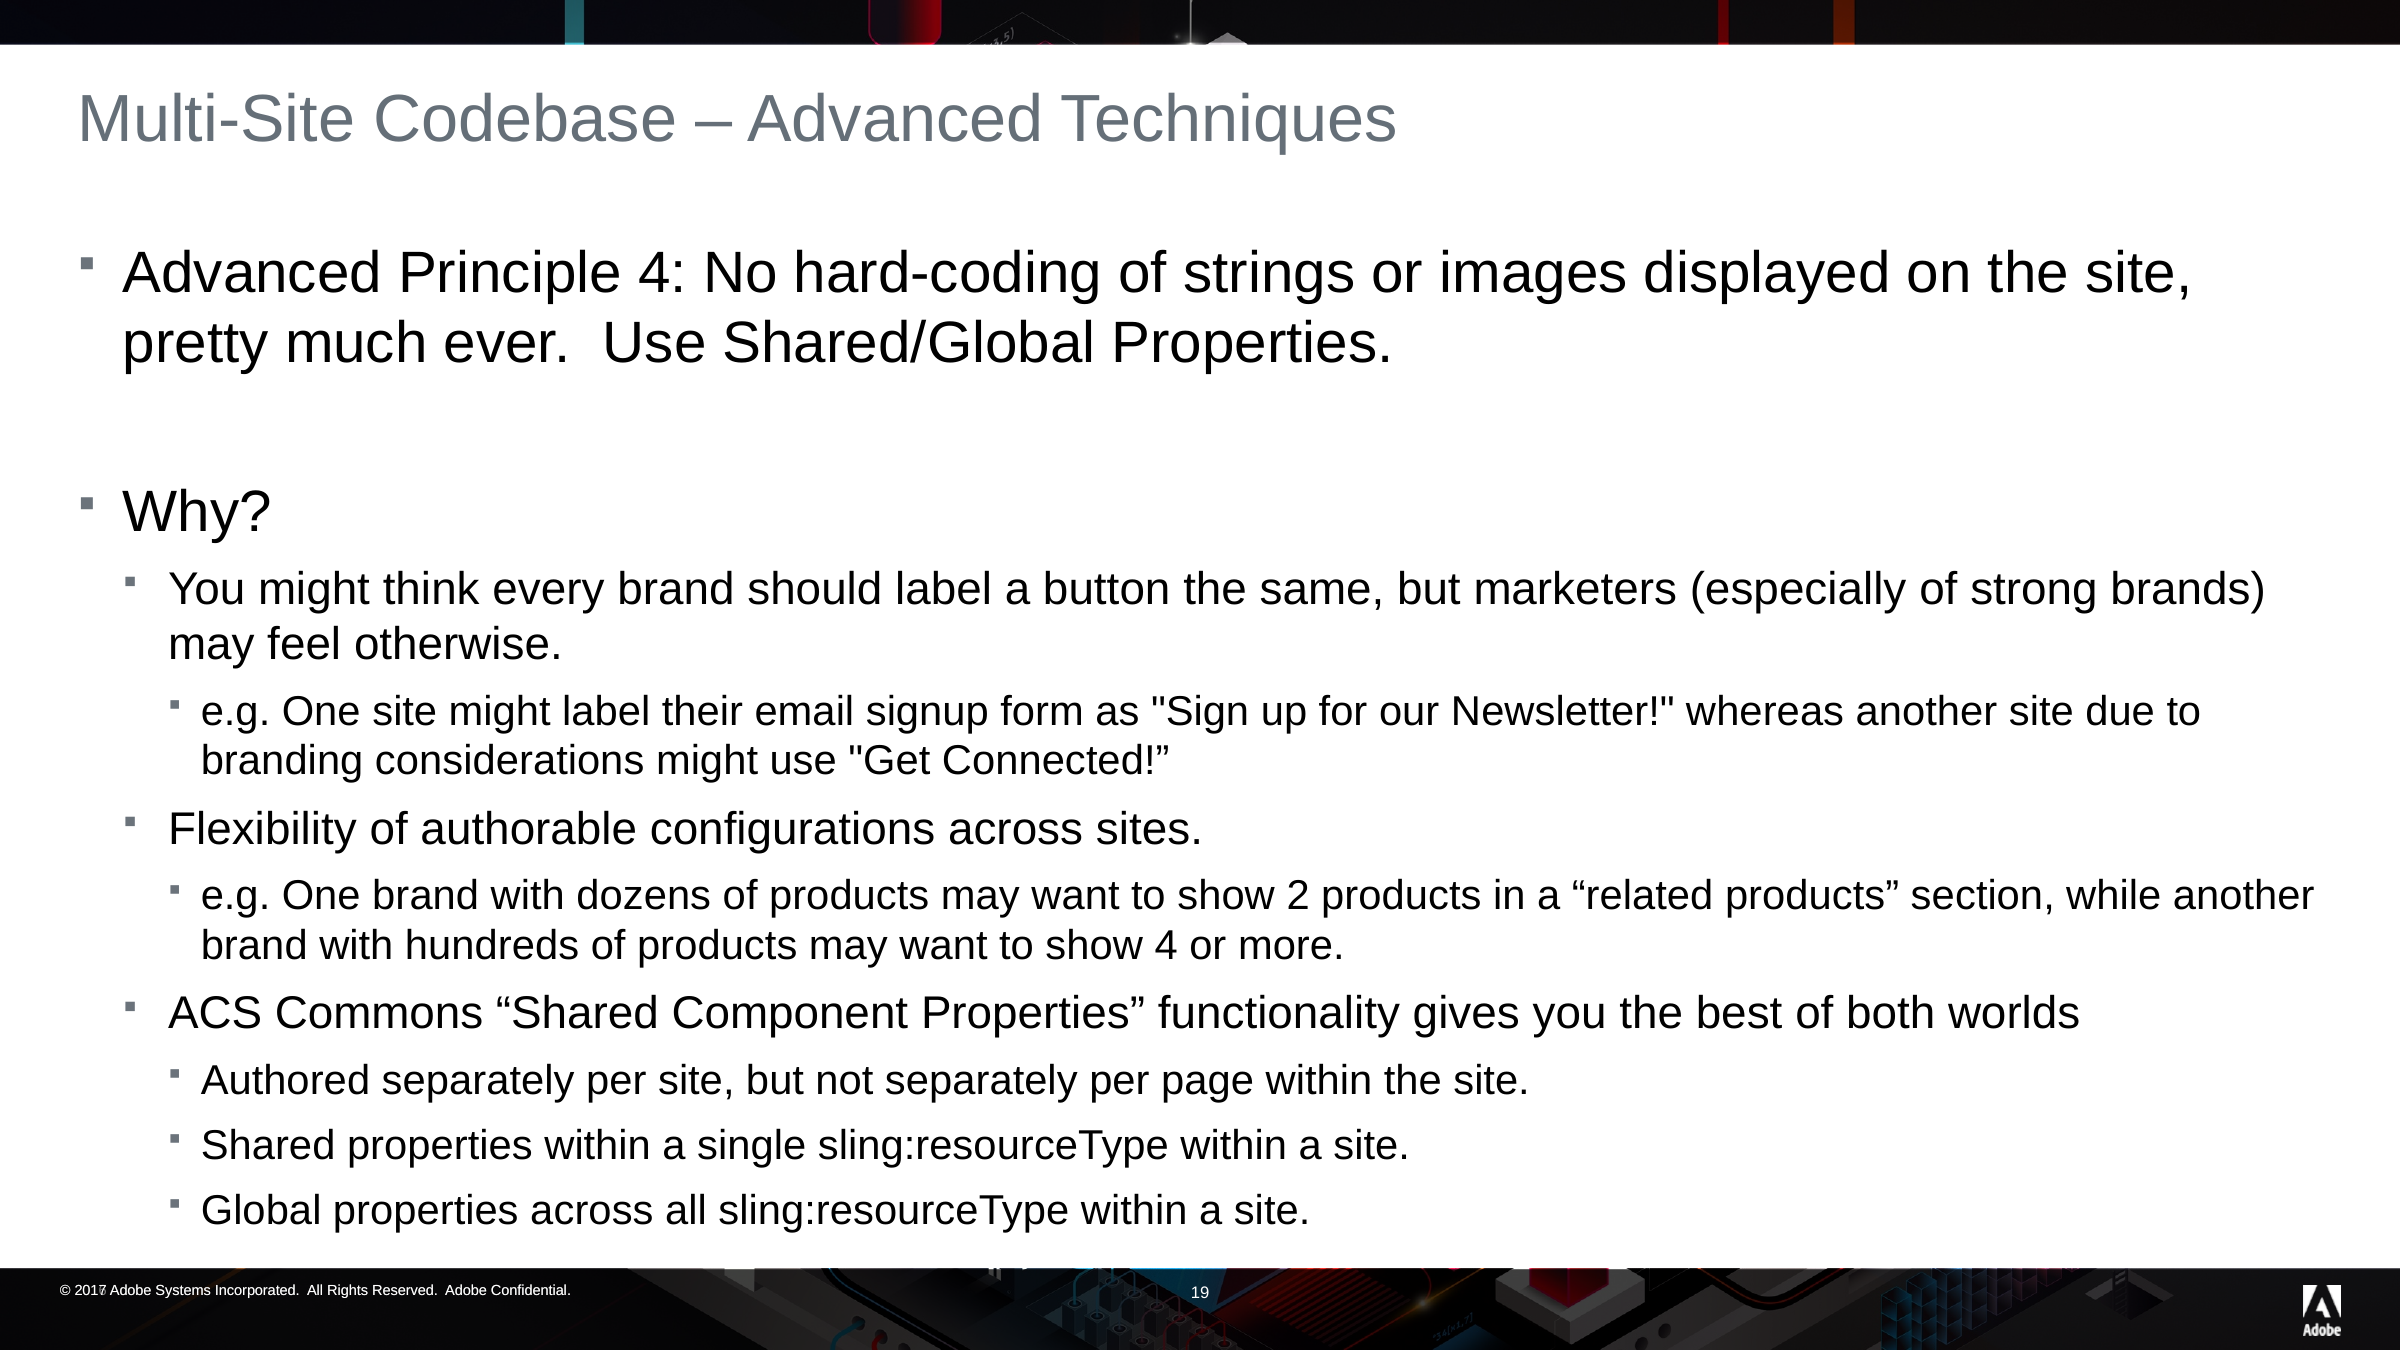

# Multi-Site Codebase – Advanced Techniques
Advanced Principle 4: No hard-coding of strings or images displayed on the site, pretty much ever.  Use Shared/Global Properties.

Why?
You might think every brand should label a button the same, but marketers (especially of strong brands) may feel otherwise.
e.g. One site might label their email signup form as "Sign up for our Newsletter!" whereas another site due to branding considerations might use "Get Connected!”
Flexibility of authorable configurations across sites.
e.g. One brand with dozens of products may want to show 2 products in a “related products” section, while another brand with hundreds of products may want to show 4 or more.
ACS Commons “Shared Component Properties” functionality gives you the best of both worlds
Authored separately per site, but not separately per page within the site.
Shared properties within a single sling:resourceType within a site.
Global properties across all sling:resourceType within a site.
19